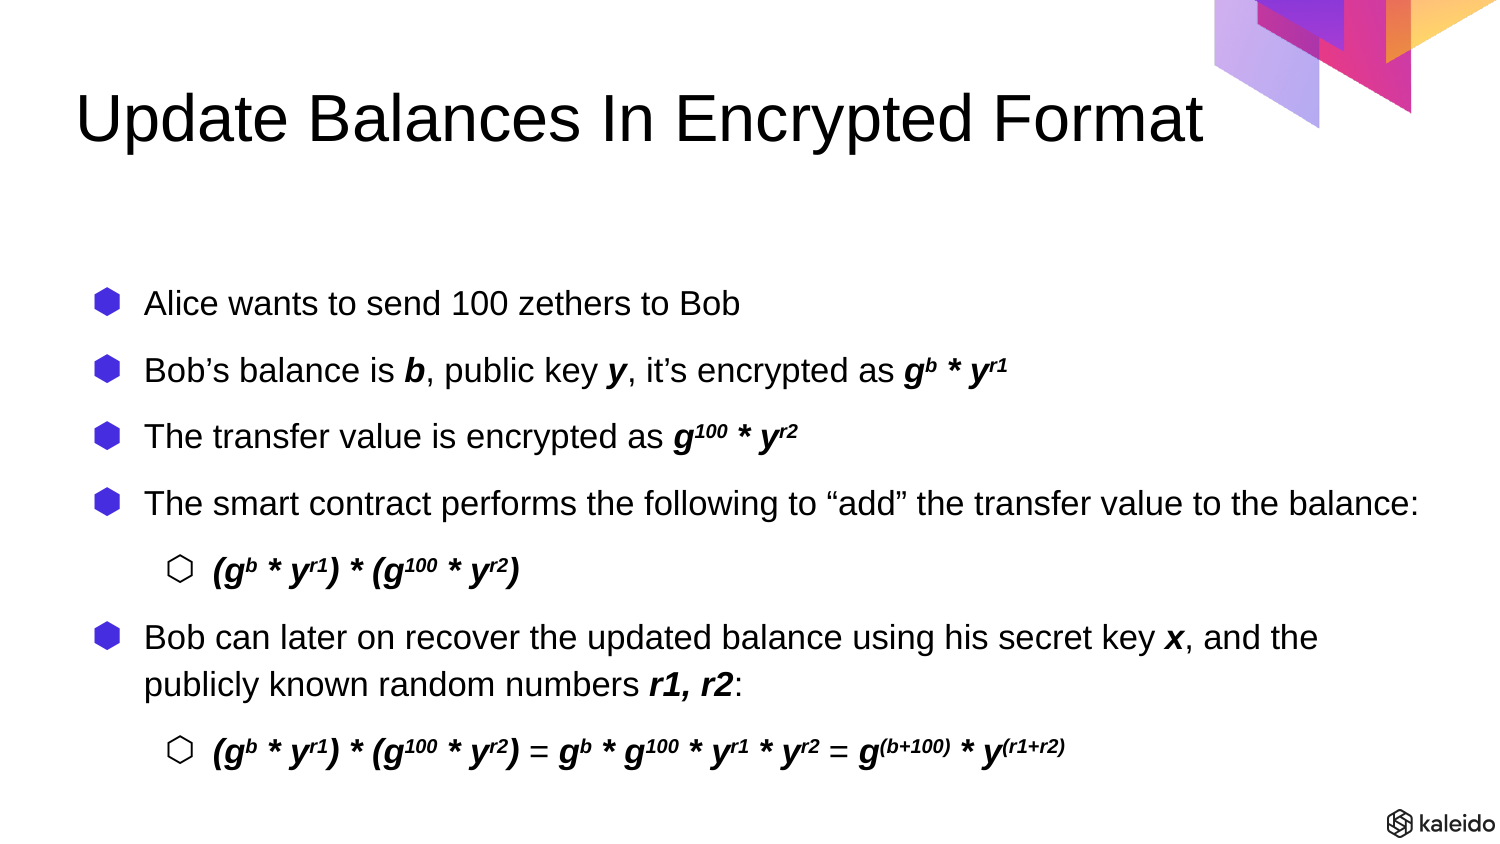

Update Balances In Encrypted Format
Alice wants to send 100 zethers to Bob
Bob’s balance is b, public key y, it’s encrypted as gb * yr1
The transfer value is encrypted as g100 * yr2
The smart contract performs the following to “add” the transfer value to the balance:
(gb * yr1) * (g100 * yr2)
Bob can later on recover the updated balance using his secret key x, and the publicly known random numbers r1, r2:
(gb * yr1) * (g100 * yr2) = gb * g100 * yr1 * yr2 = g(b+100) * y(r1+r2)